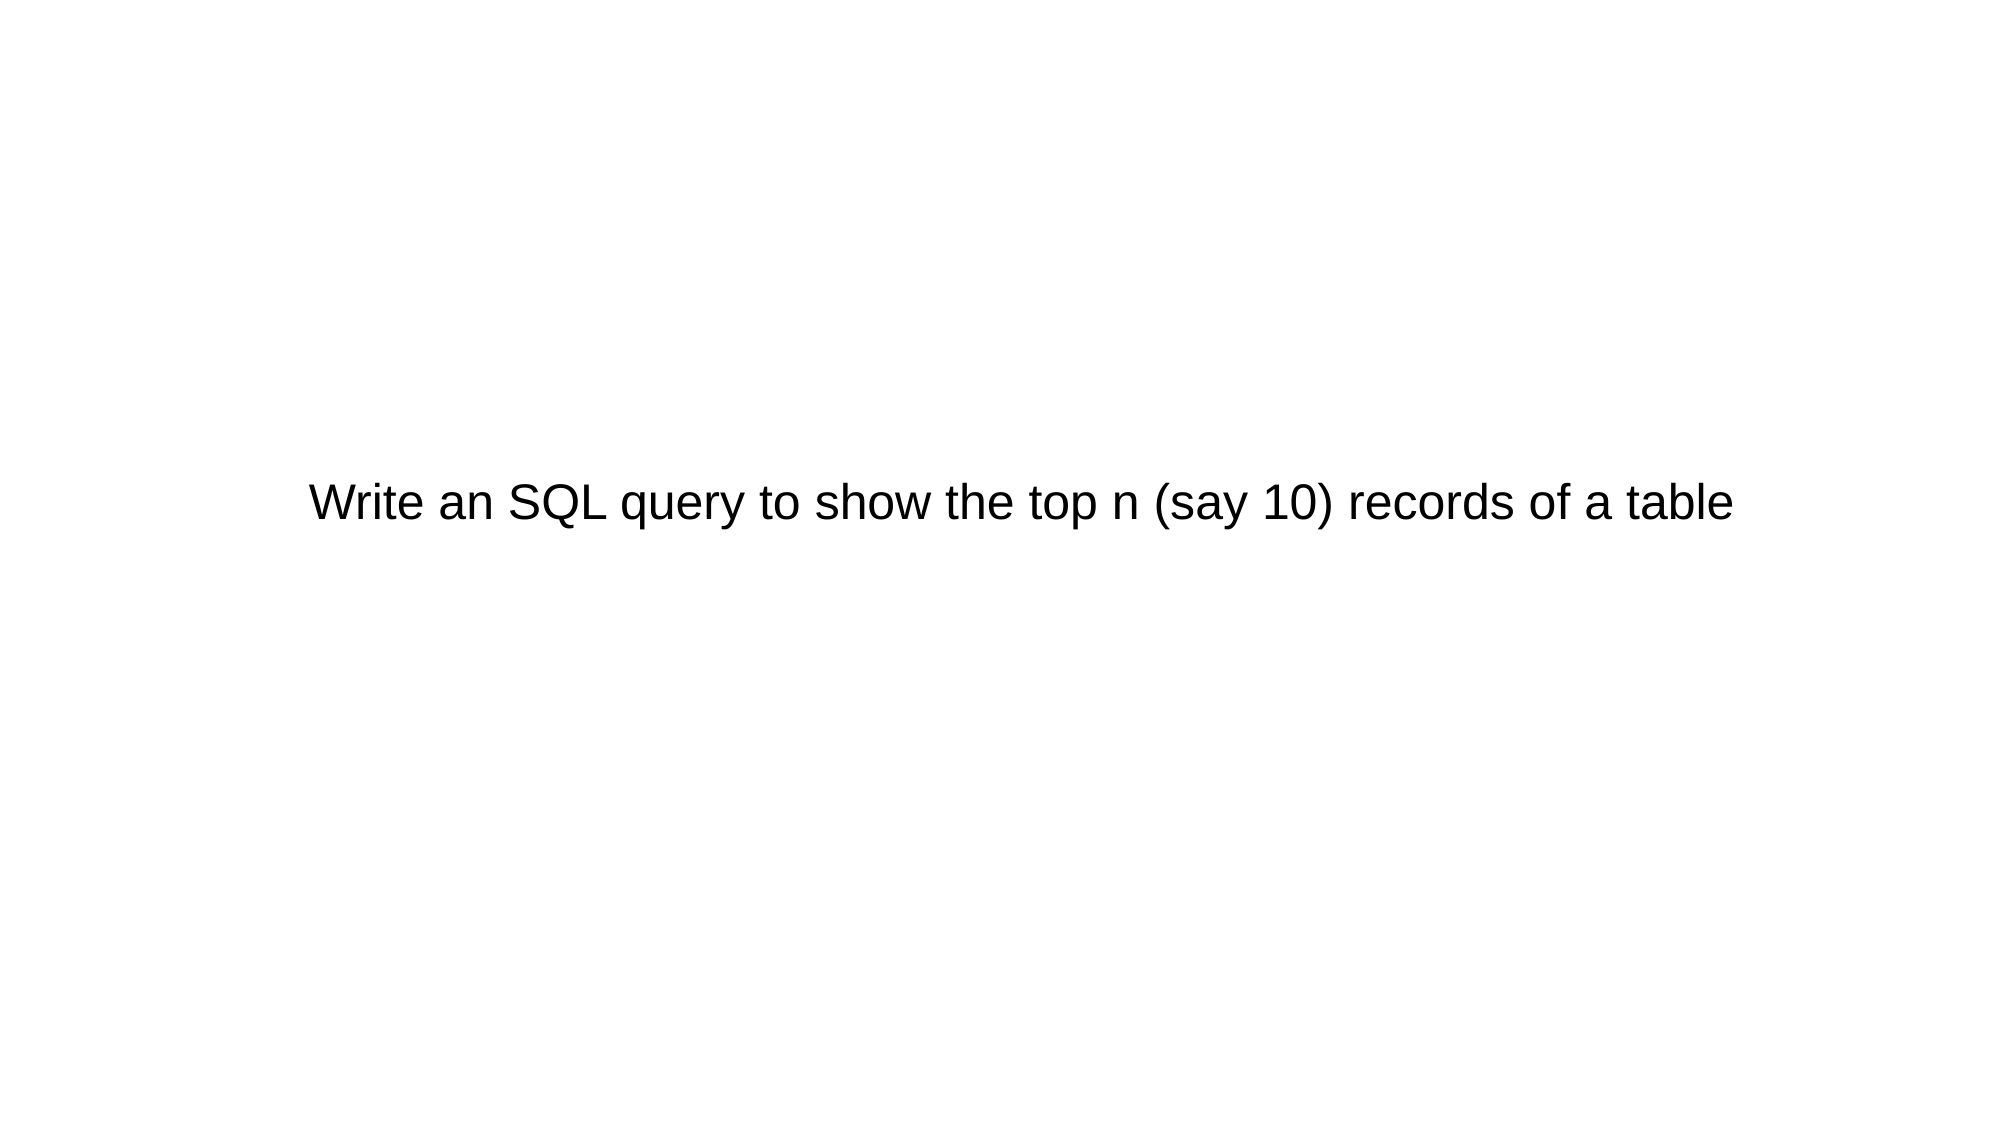

Write an SQL query to show the top n (say 10) records of a table